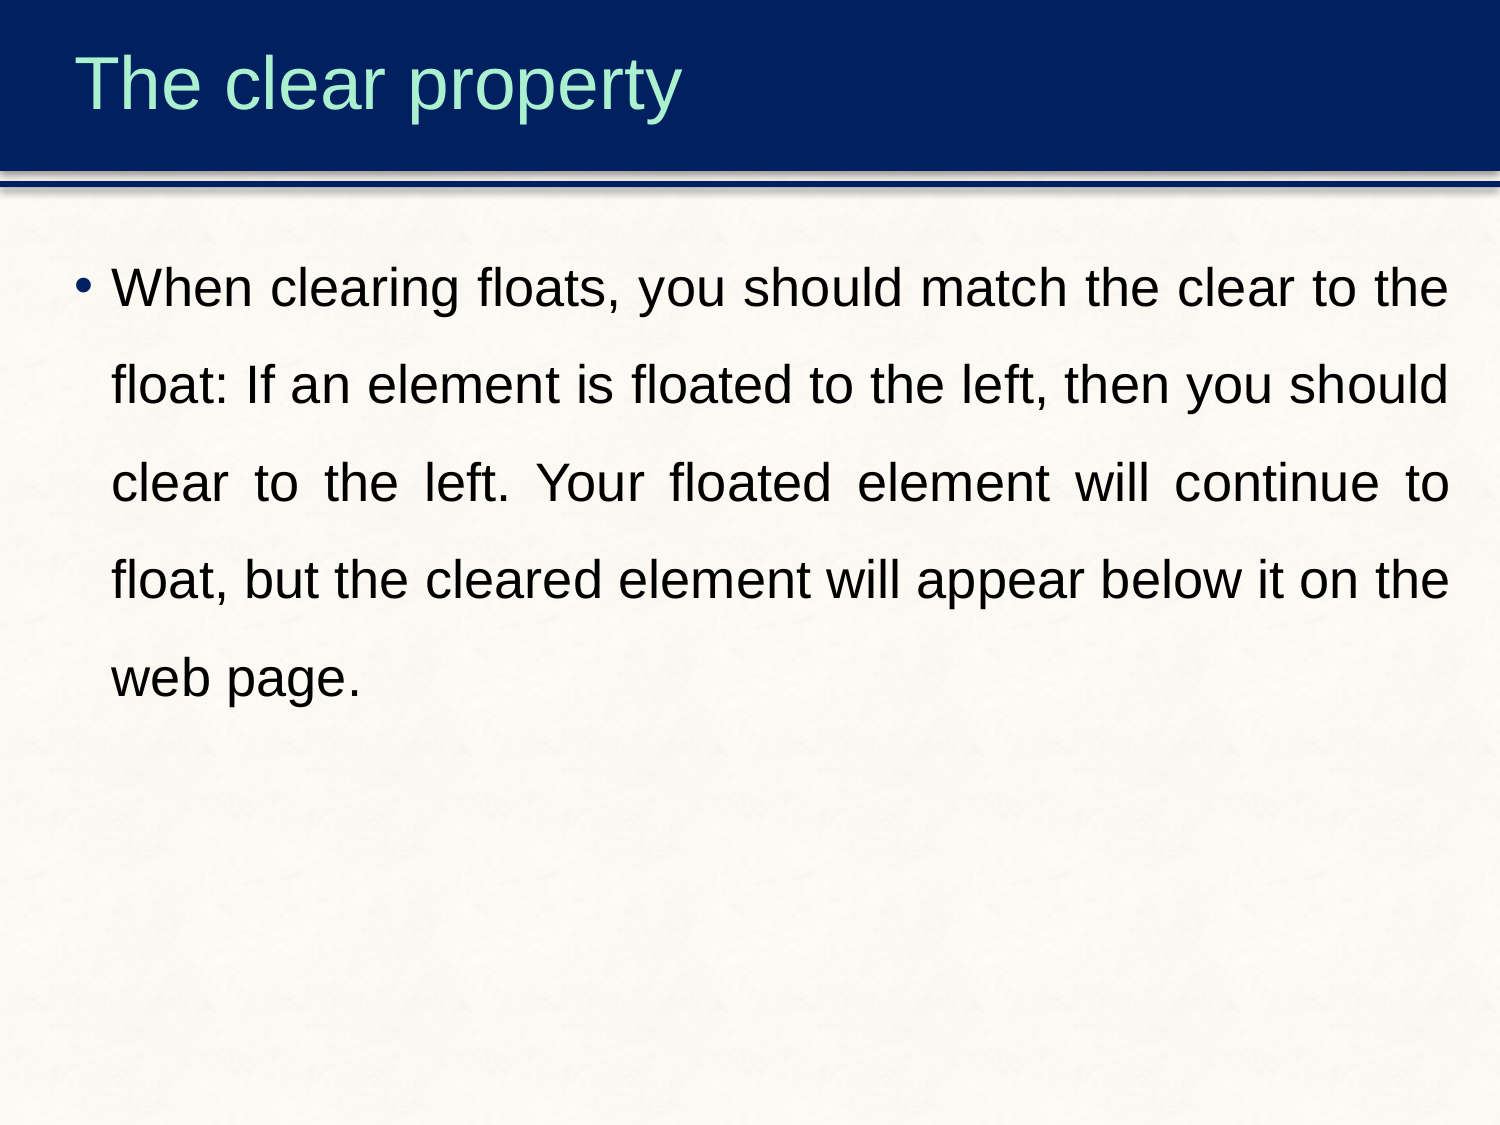

# The clear property
When clearing floats, you should match the clear to the float: If an element is floated to the left, then you should clear to the left. Your floated element will continue to float, but the cleared element will appear below it on the web page.